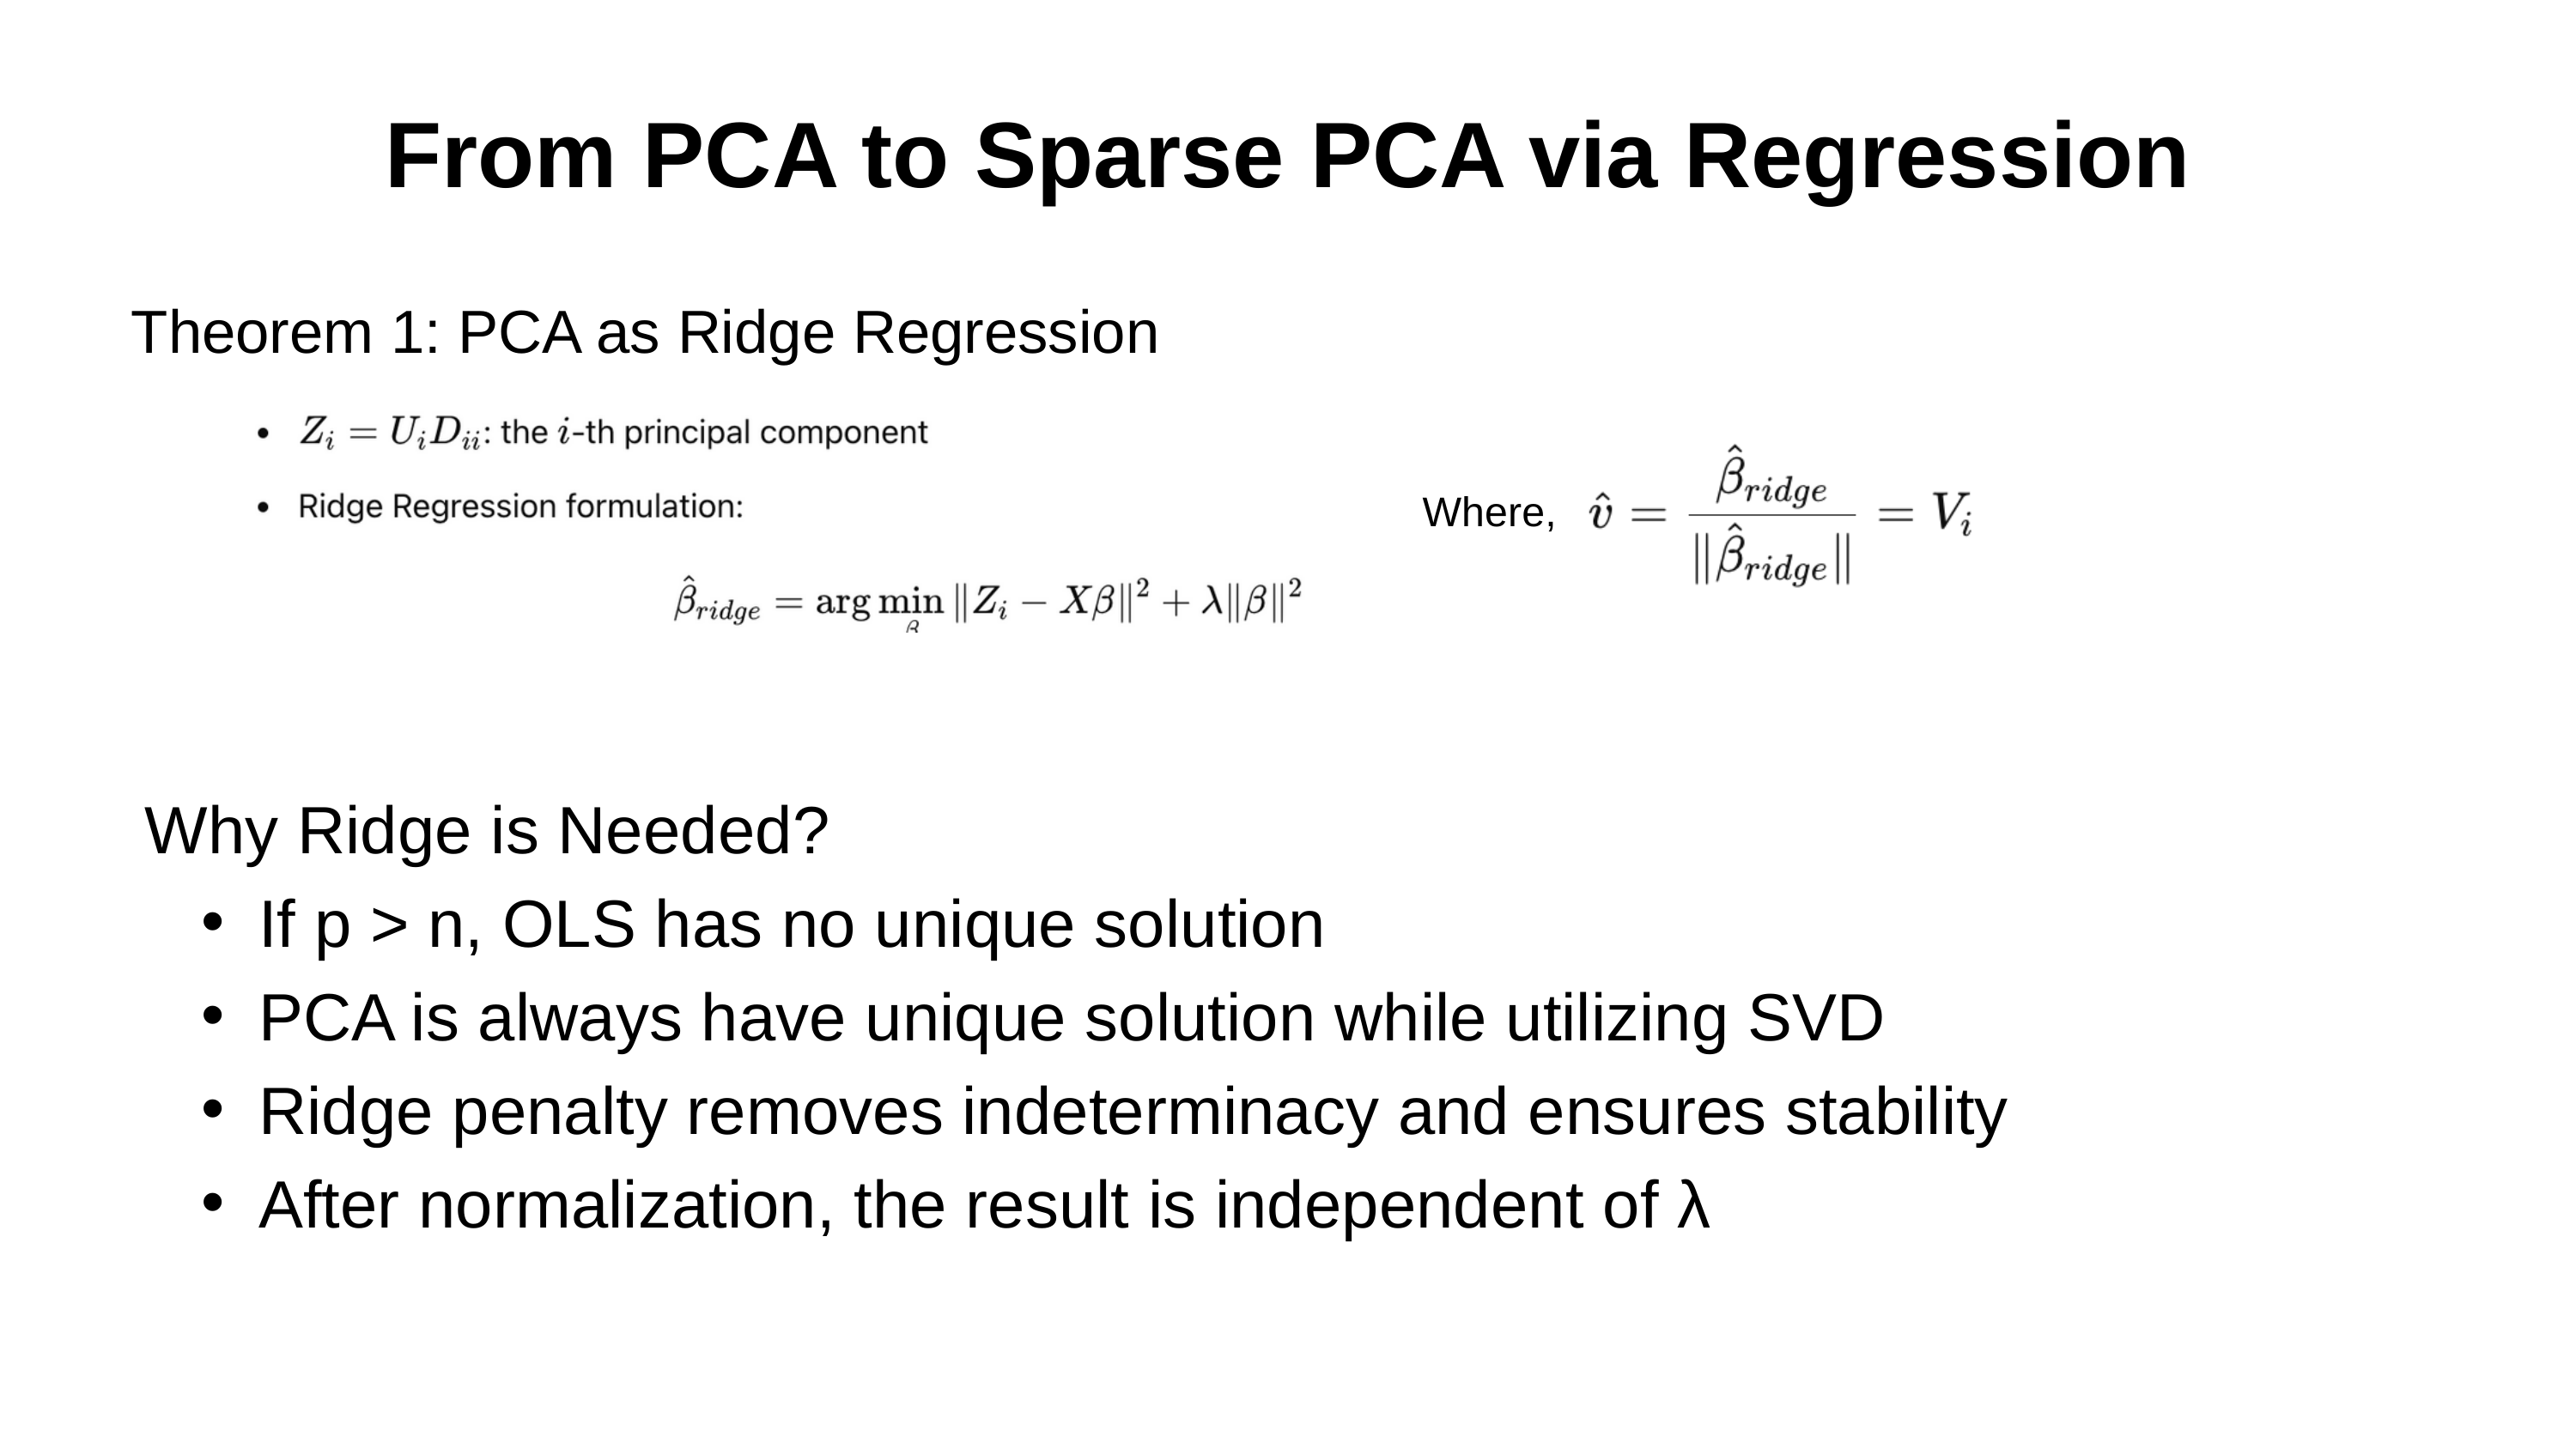

From PCA to Sparse PCA via Regression
Theorem 1: PCA as Ridge Regression

Where,
Why Ridge is Needed?
If p > n, OLS has no unique solution
PCA is always have unique solution while utilizing SVD
Ridge penalty removes indeterminacy and ensures stability
After normalization, the result is independent of λ